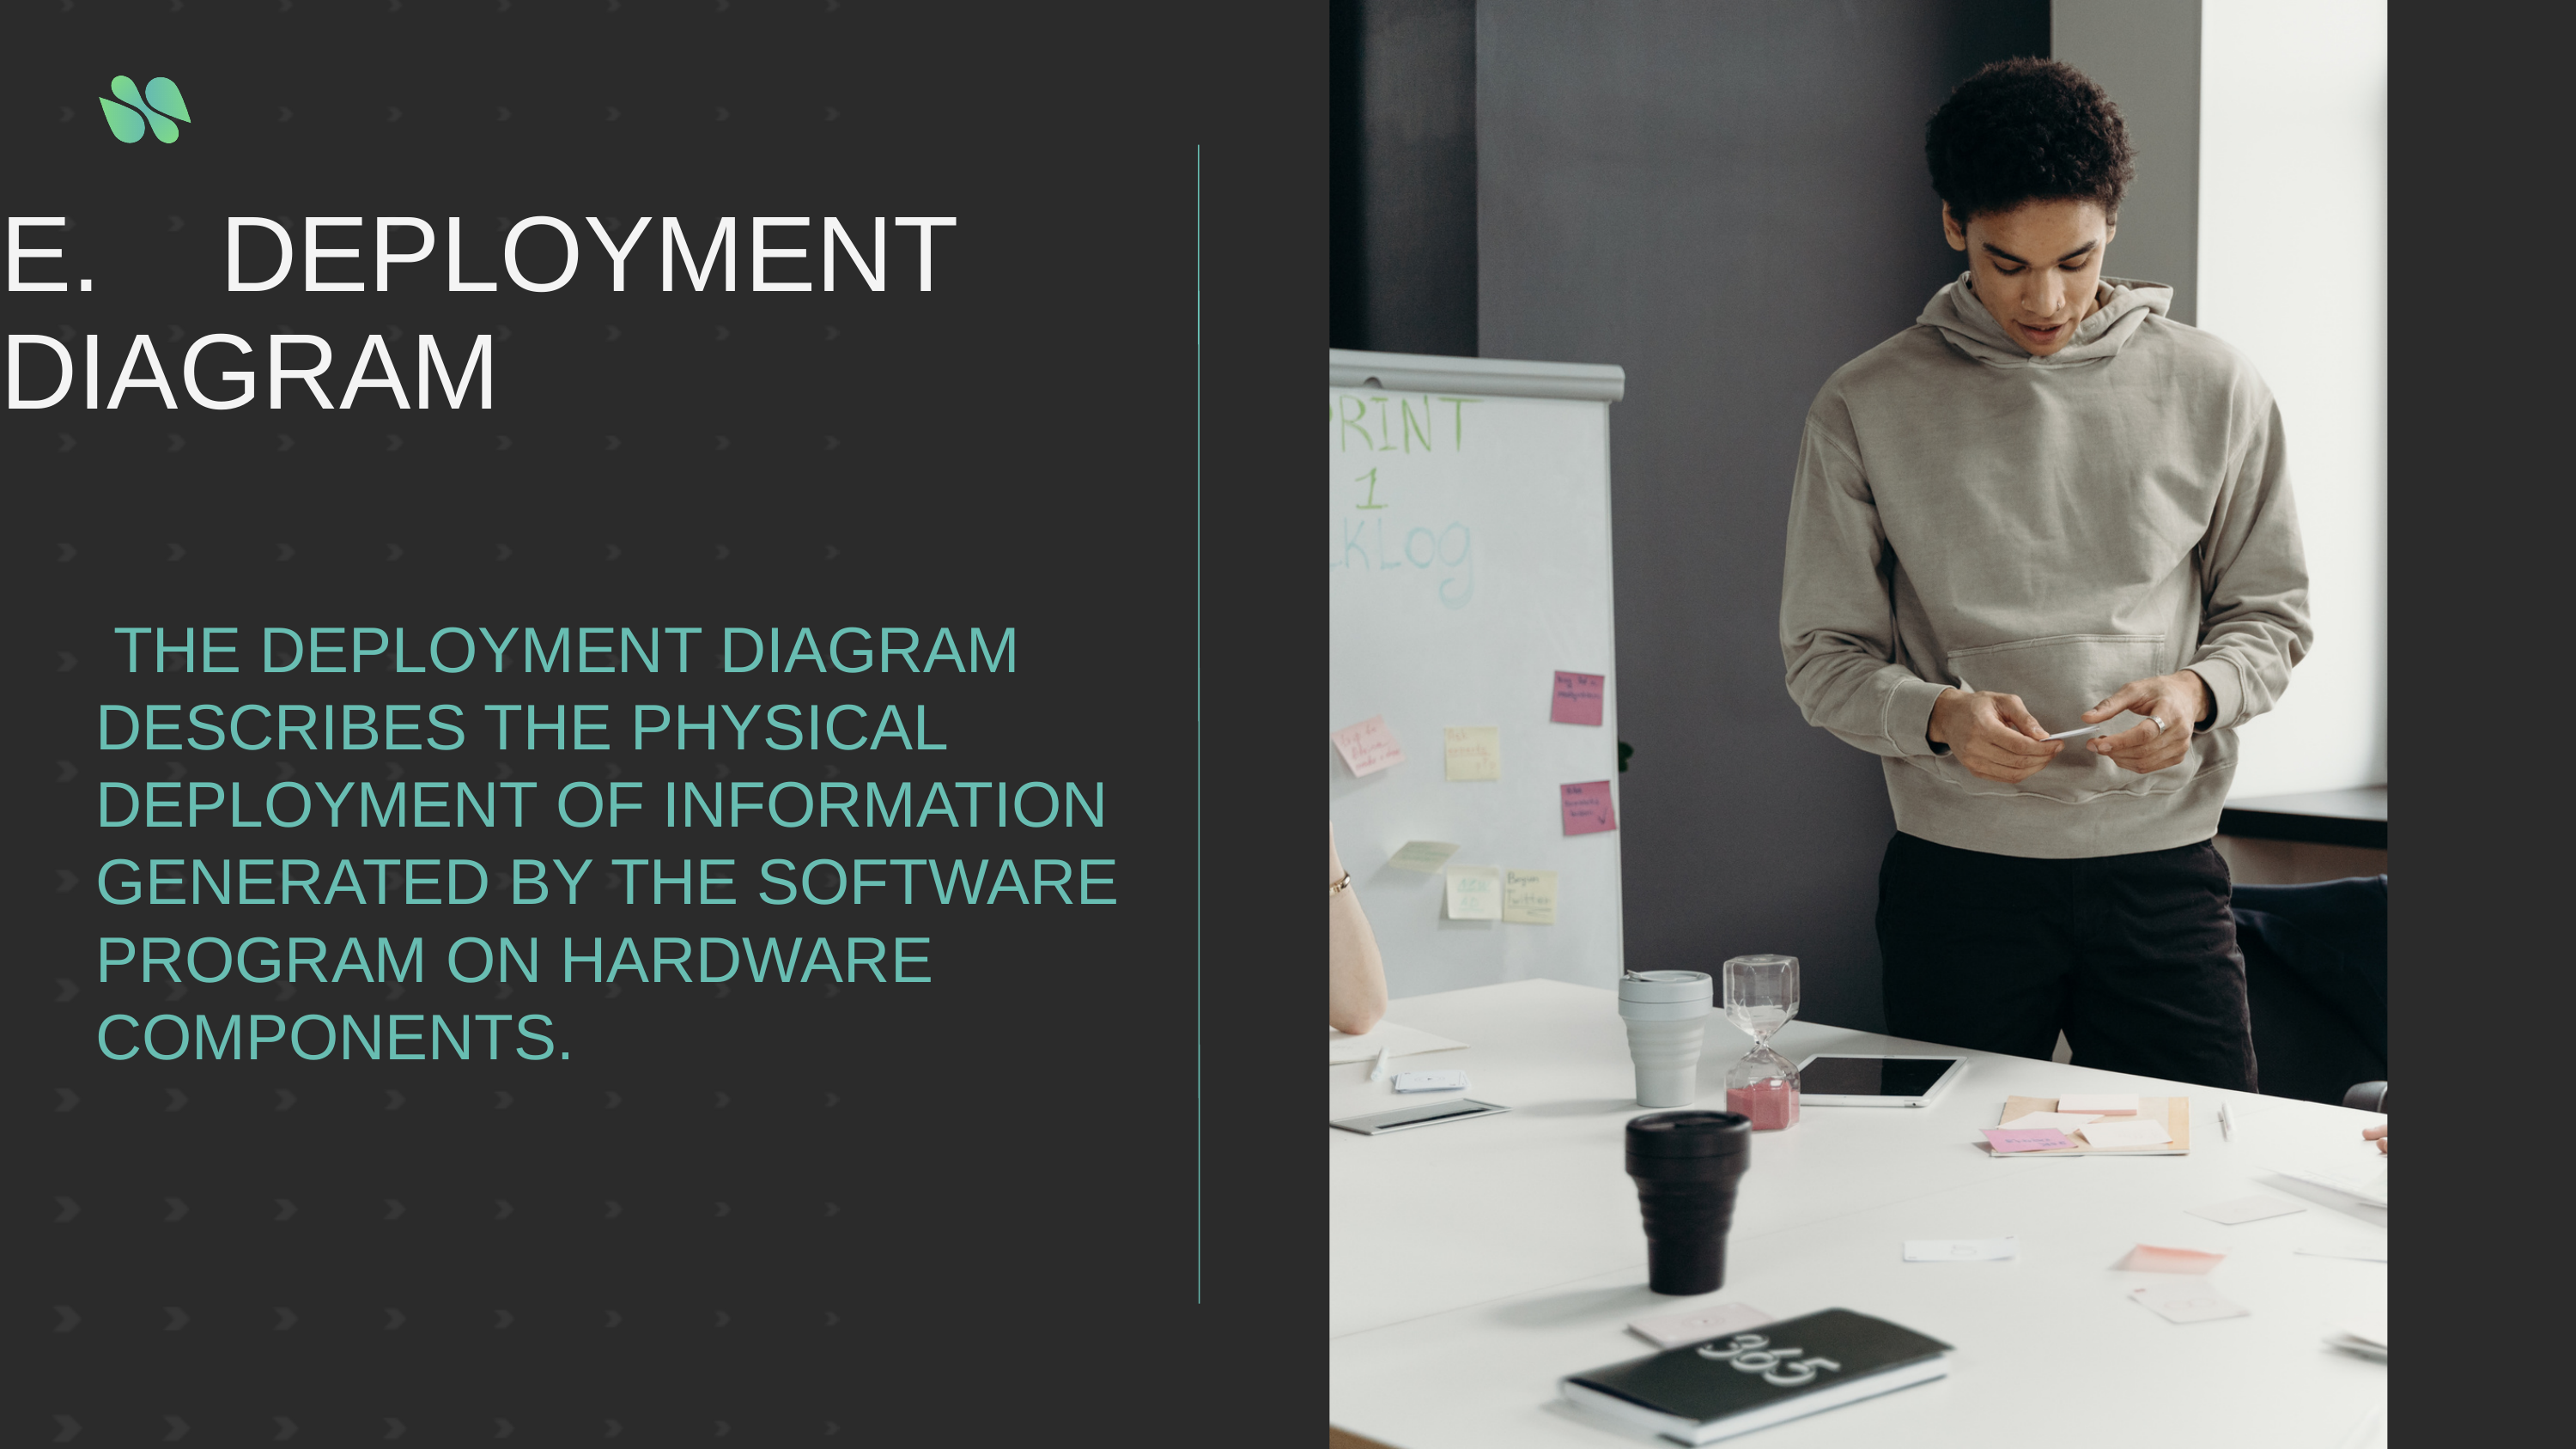

E.    DEPLOYMENT DIAGRAM
 THE DEPLOYMENT DIAGRAM DESCRIBES THE PHYSICAL DEPLOYMENT OF INFORMATION GENERATED BY THE SOFTWARE PROGRAM ON HARDWARE COMPONENTS.